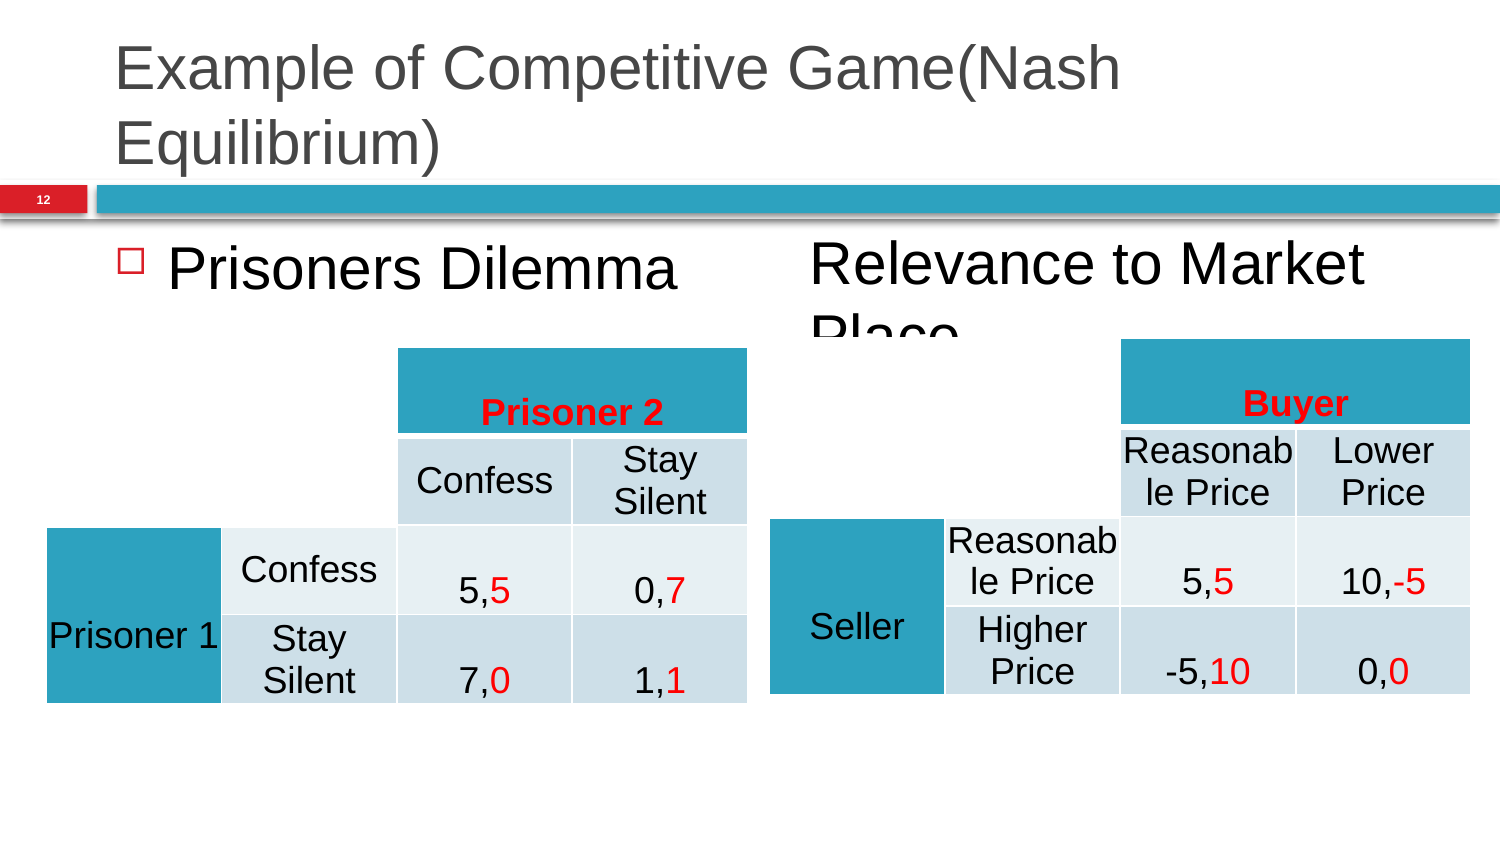

# Example of Competitive Game(Nash Equilibrium)
12
Relevance to Market Place
Prisoners Dilemma

|  |  | Buyer |  |
| --- | --- | --- | --- |
|  |  | Reasonable Price | Lower Price |
| Seller | Reasonable Price | 5,5 | 10,-5 |
|  | Higher Price | -5,10 | 0,0 |
|  |  | Prisoner 2 |  |
| --- | --- | --- | --- |
|  |  | Confess | Stay Silent |
| Prisoner 1 | Confess | 5,5 | 0,7 |
|  | Stay Silent | 7,0 | 1,1 |